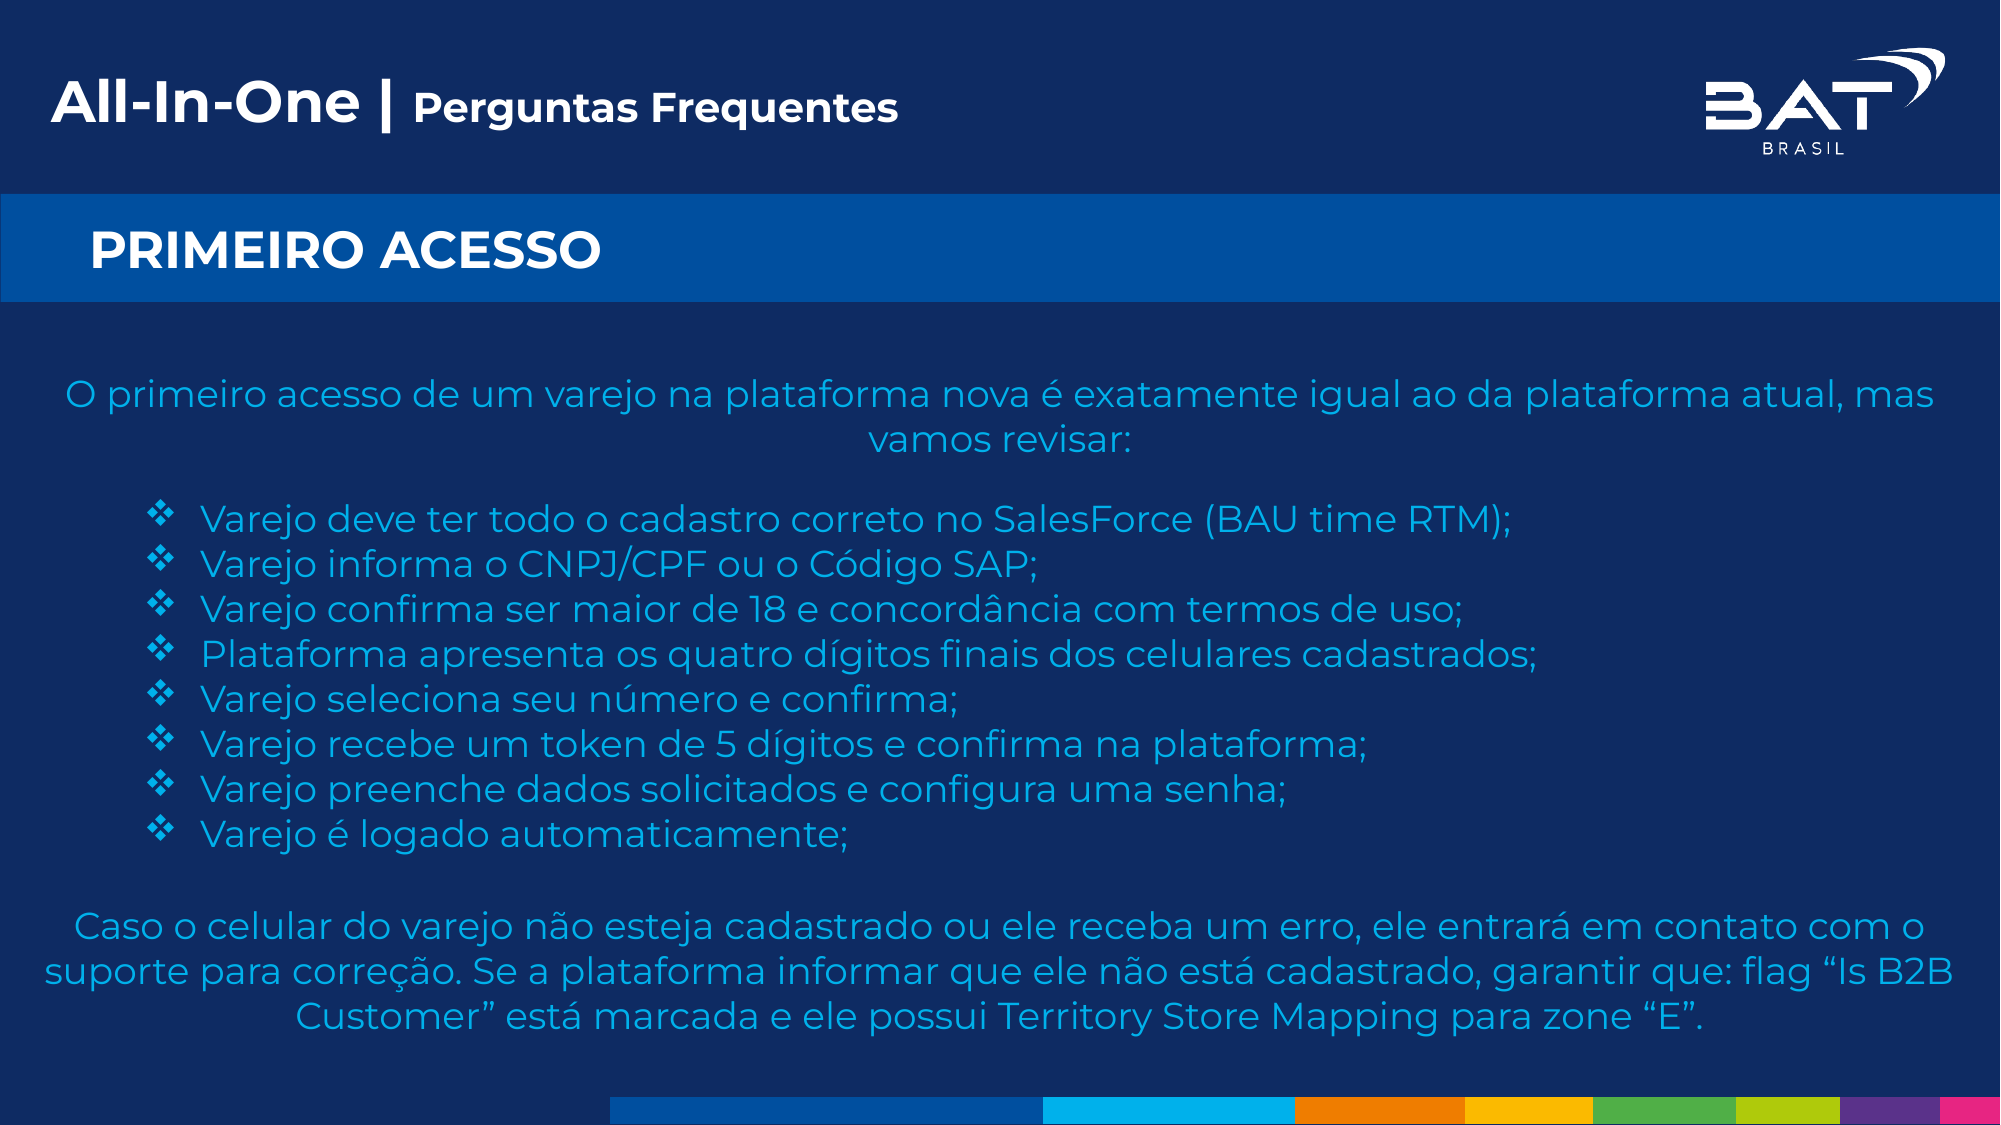

All-In-One | Perguntas Frequentes
     PRIMEIRO ACESSO
O primeiro acesso de um varejo na plataforma nova é exatamente igual ao da plataforma atual, mas vamos revisar:
Varejo deve ter todo o cadastro correto no SalesForce (BAU time RTM);
Varejo informa o CNPJ/CPF ou o Código SAP;
Varejo confirma ser maior de 18 e concordância com termos de uso;
Plataforma apresenta os quatro dígitos finais dos celulares cadastrados;
Varejo seleciona seu número e confirma;
Varejo recebe um token de 5 dígitos e confirma na plataforma;
Varejo preenche dados solicitados e configura uma senha;
Varejo é logado automaticamente;

Caso o celular do varejo não esteja cadastrado ou ele receba um erro, ele entrará em contato com o suporte para correção. Se a plataforma informar que ele não está cadastrado, garantir que: flag “Is B2B Customer” está marcada e ele possui Territory Store Mapping para zone “E”.